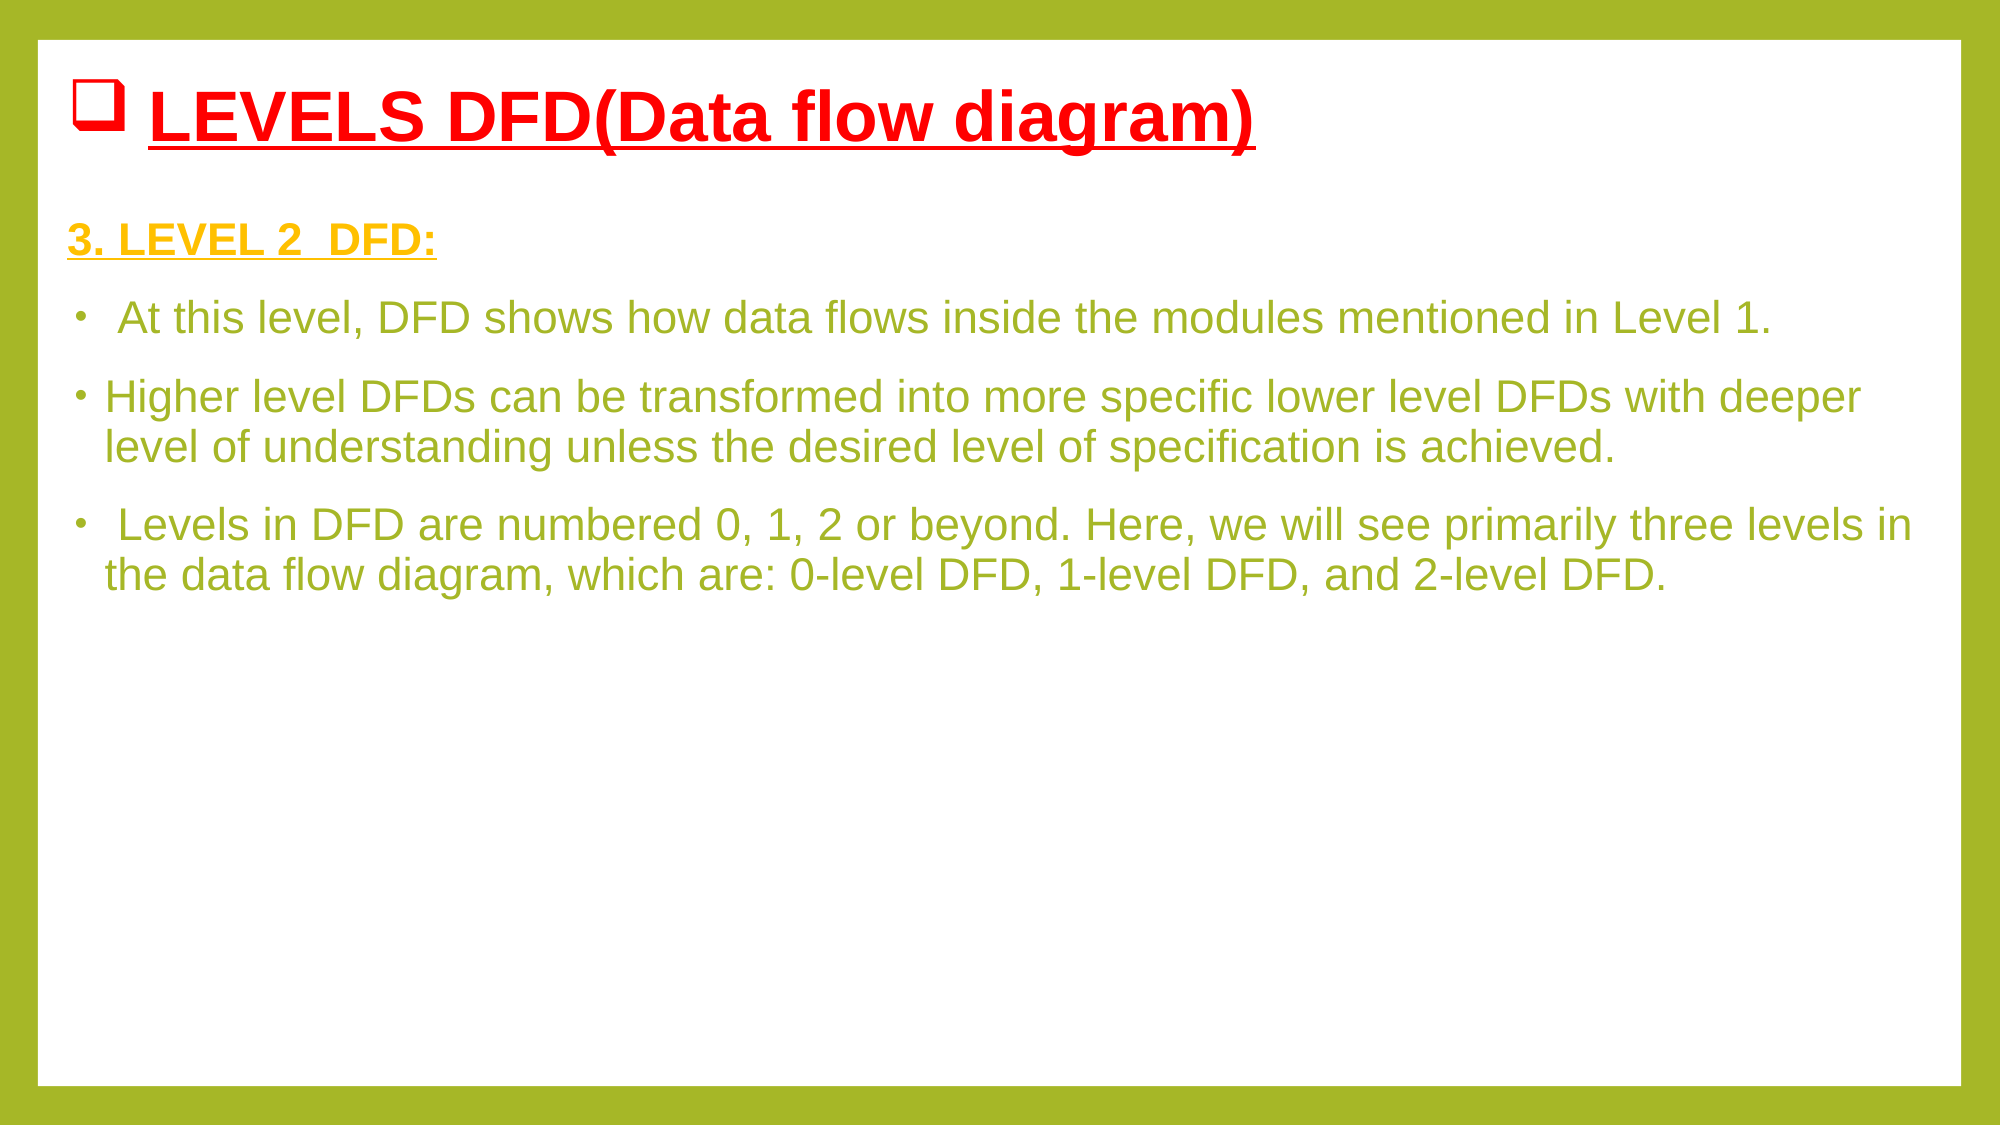

# LEVELS DFD(Data flow diagram)
3. LEVEL 2  DFD:
 At this level, DFD shows how data flows inside the modules mentioned in Level 1.
Higher level DFDs can be transformed into more specific lower level DFDs with deeper level of understanding unless the desired level of specification is achieved.
 Levels in DFD are numbered 0, 1, 2 or beyond. Here, we will see primarily three levels in the data flow diagram, which are: 0-level DFD, 1-level DFD, and 2-level DFD.